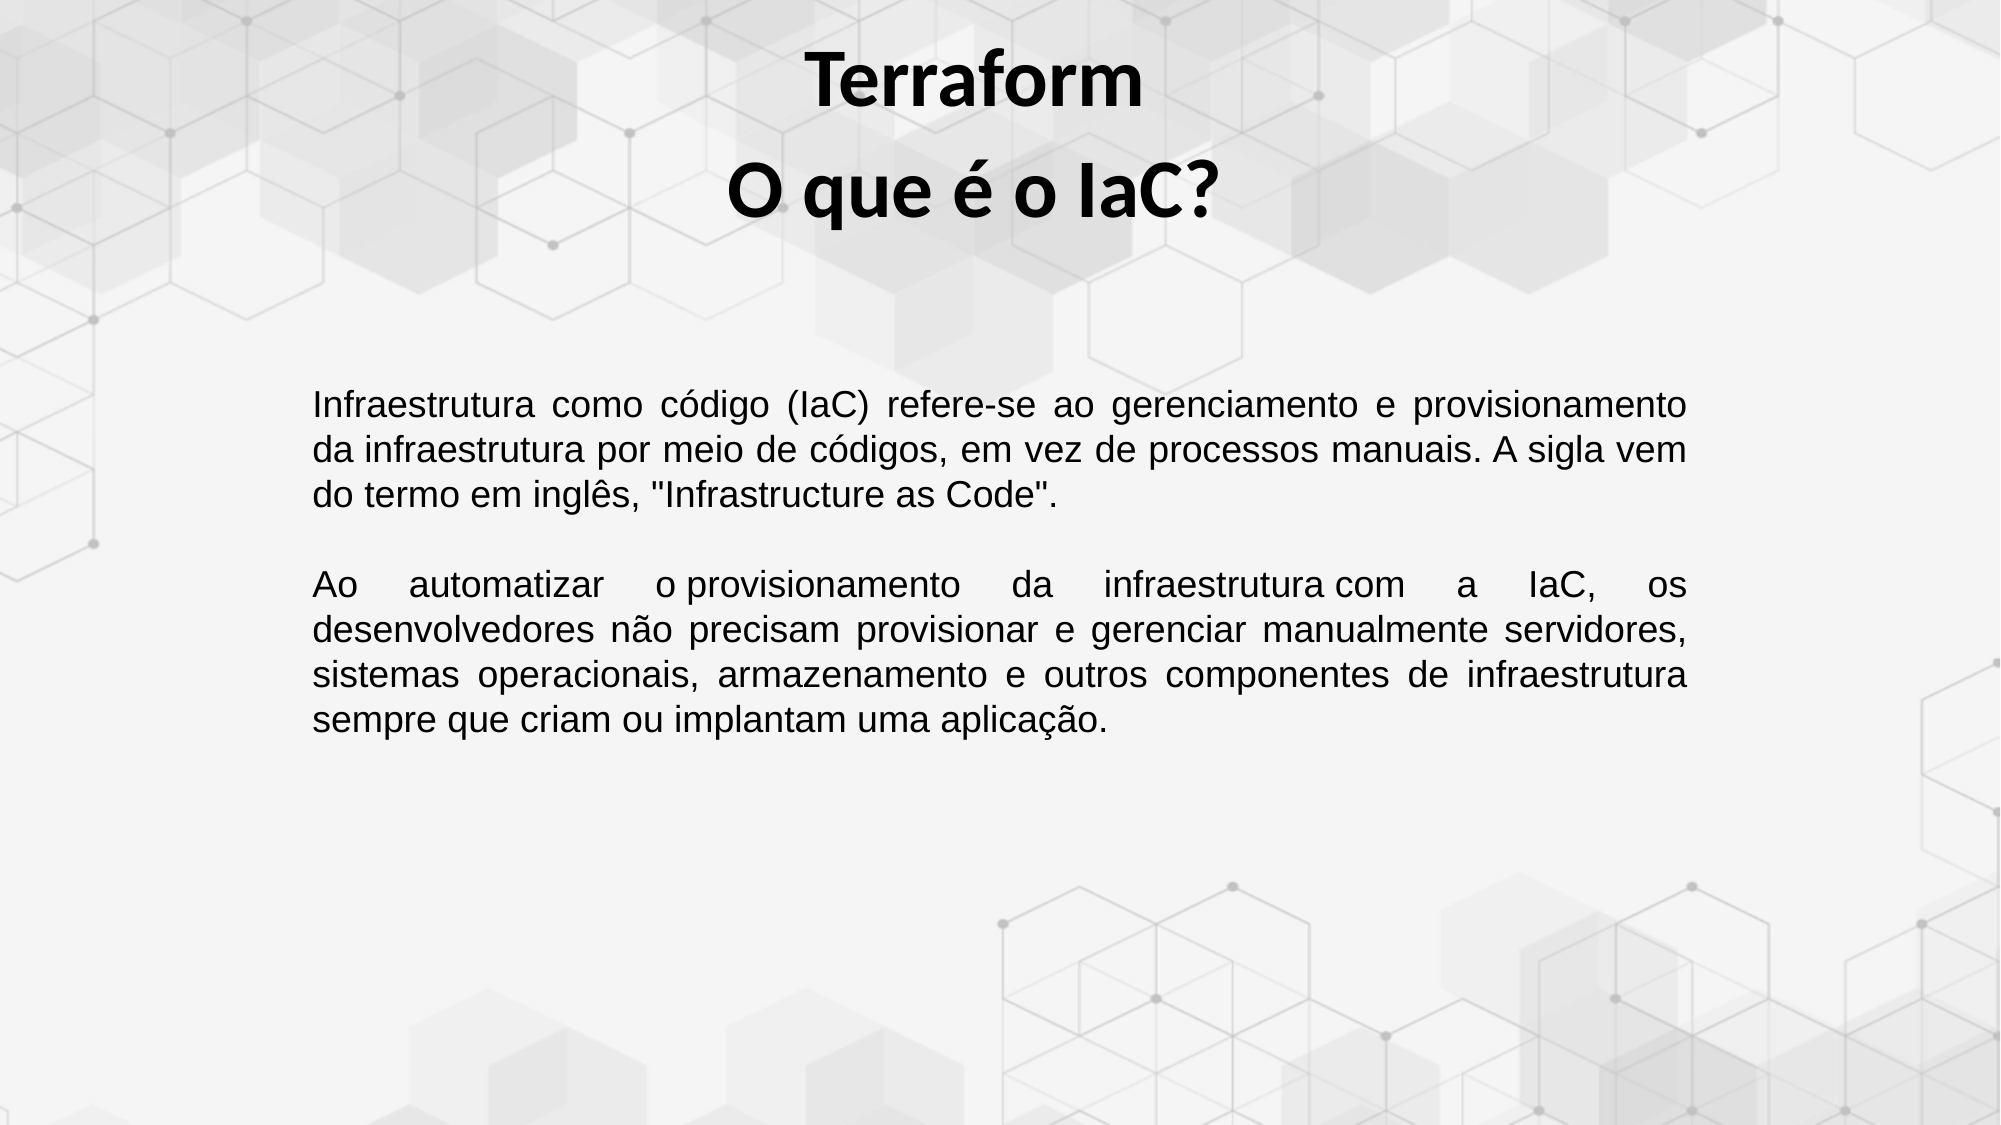

Terraform
O que é o IaC?
Infraestrutura como código (IaC) refere-se ao gerenciamento e provisionamento da infraestrutura por meio de códigos, em vez de processos manuais. A sigla vem do termo em inglês, "Infrastructure as Code".

Ao automatizar o provisionamento da infraestrutura com a IaC, os desenvolvedores não precisam provisionar e gerenciar manualmente servidores, sistemas operacionais, armazenamento e outros componentes de infraestrutura sempre que criam ou implantam uma aplicação.